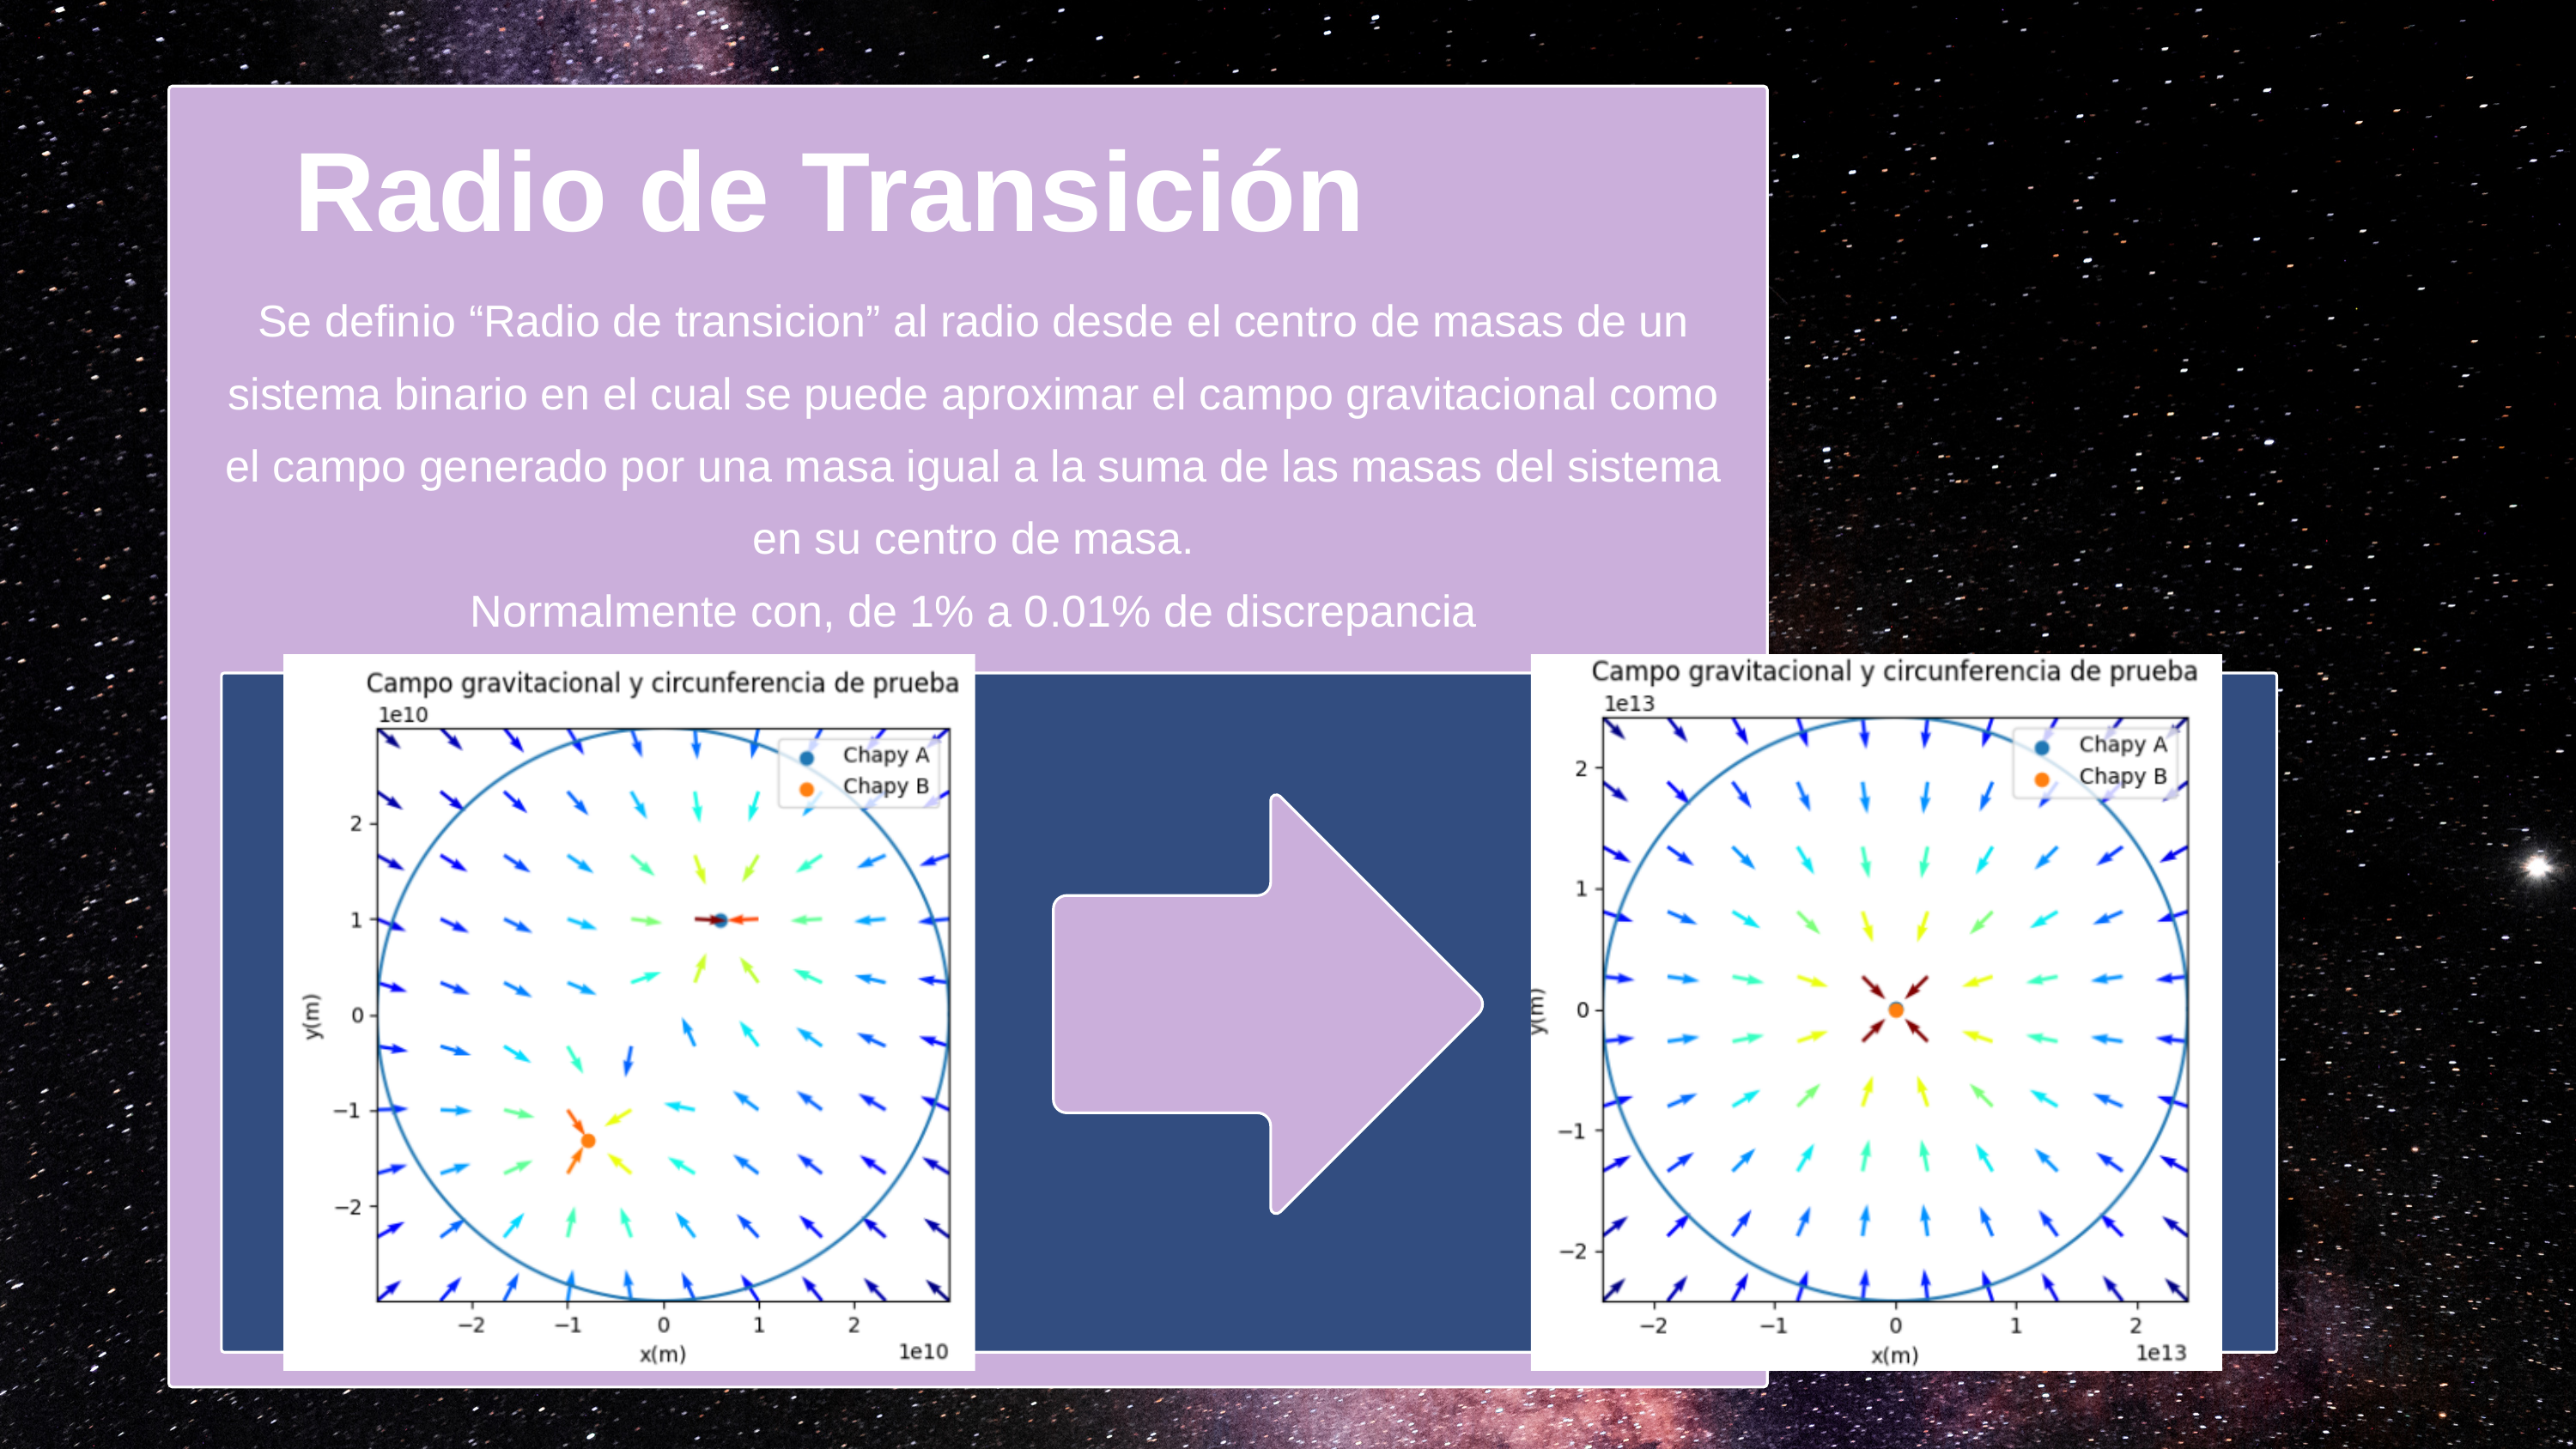

Radio de Transición
Se definio “Radio de transicion” al radio desde el centro de masas de un sistema binario en el cual se puede aproximar el campo gravitacional como el campo generado por una masa igual a la suma de las masas del sistema en su centro de masa.
Normalmente con, de 1% a 0.01% de discrepancia